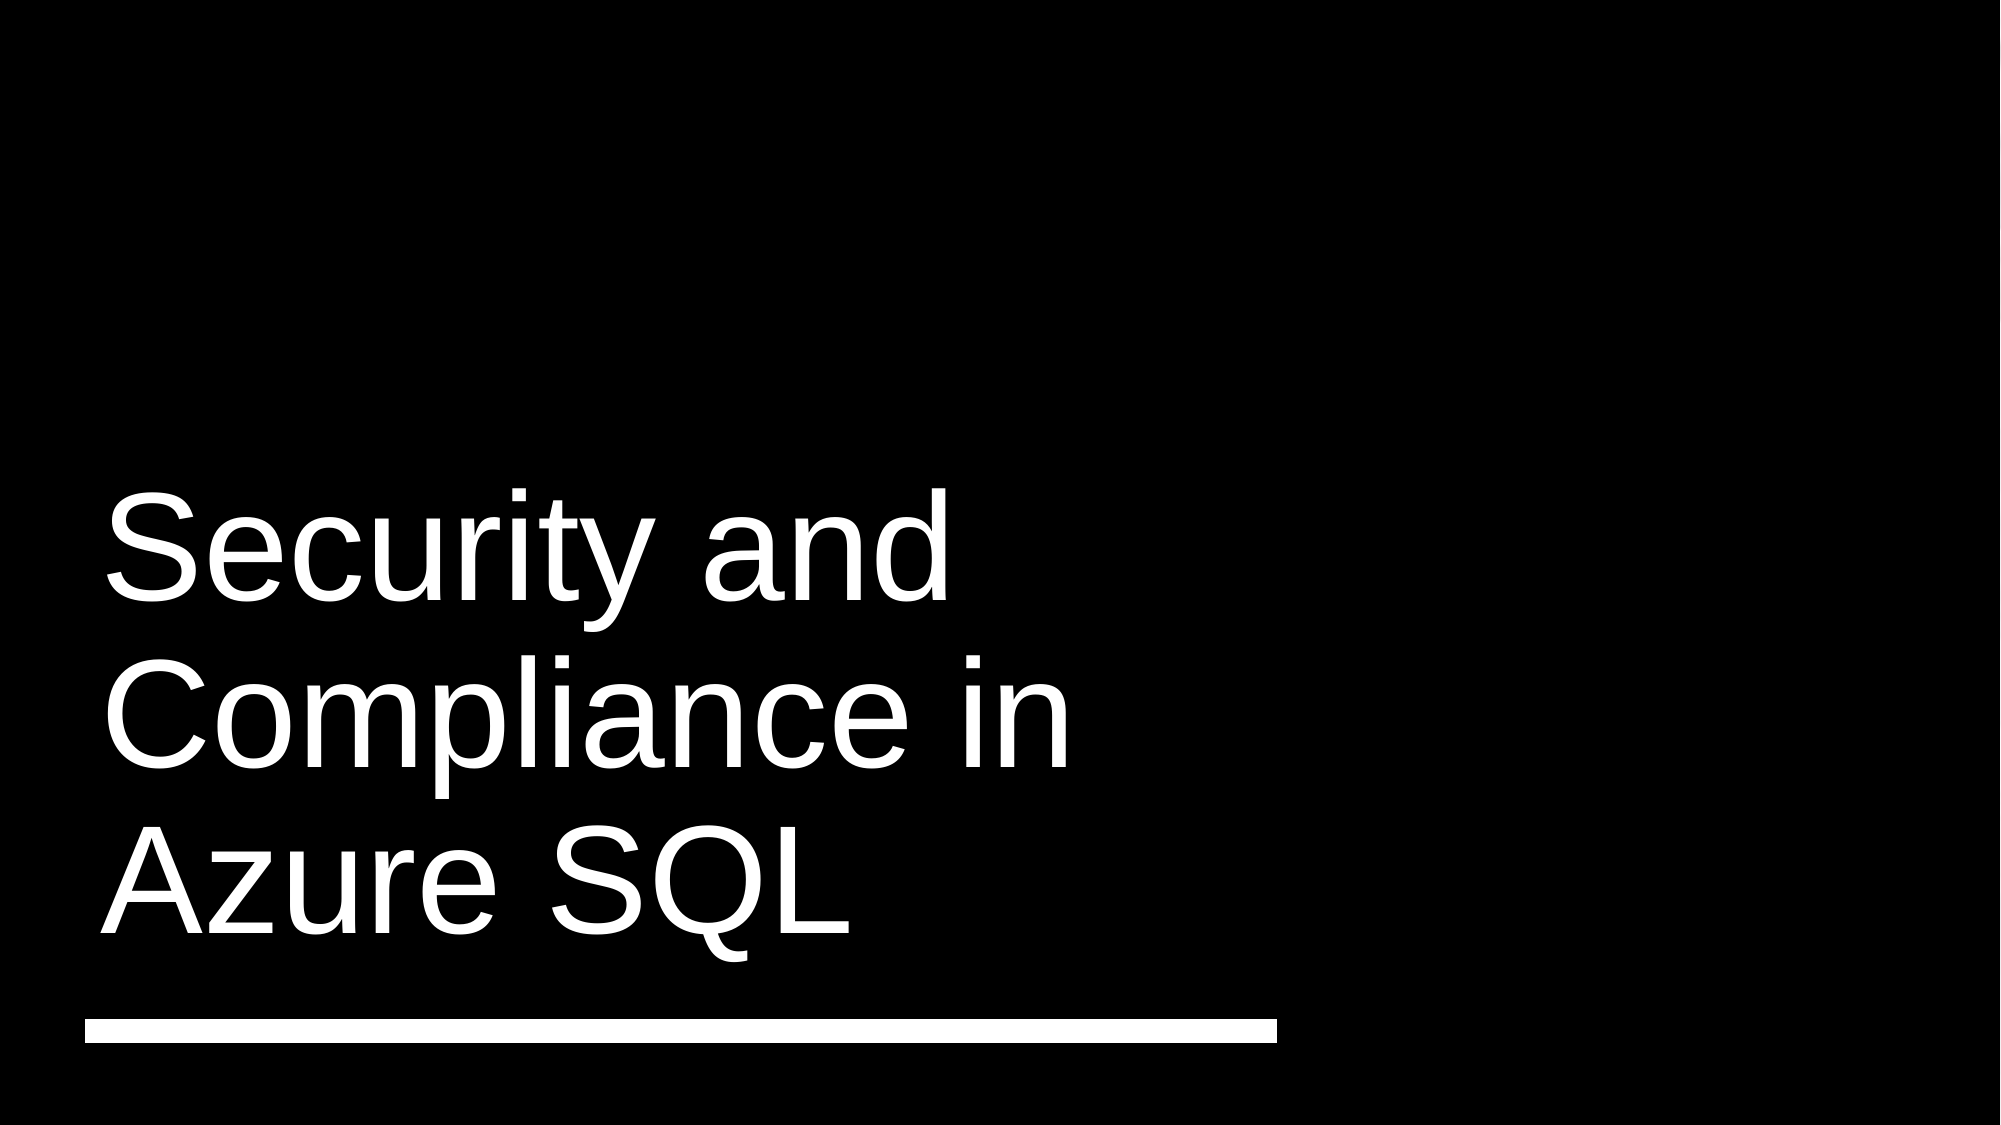

# Security and Compliance in Azure SQL